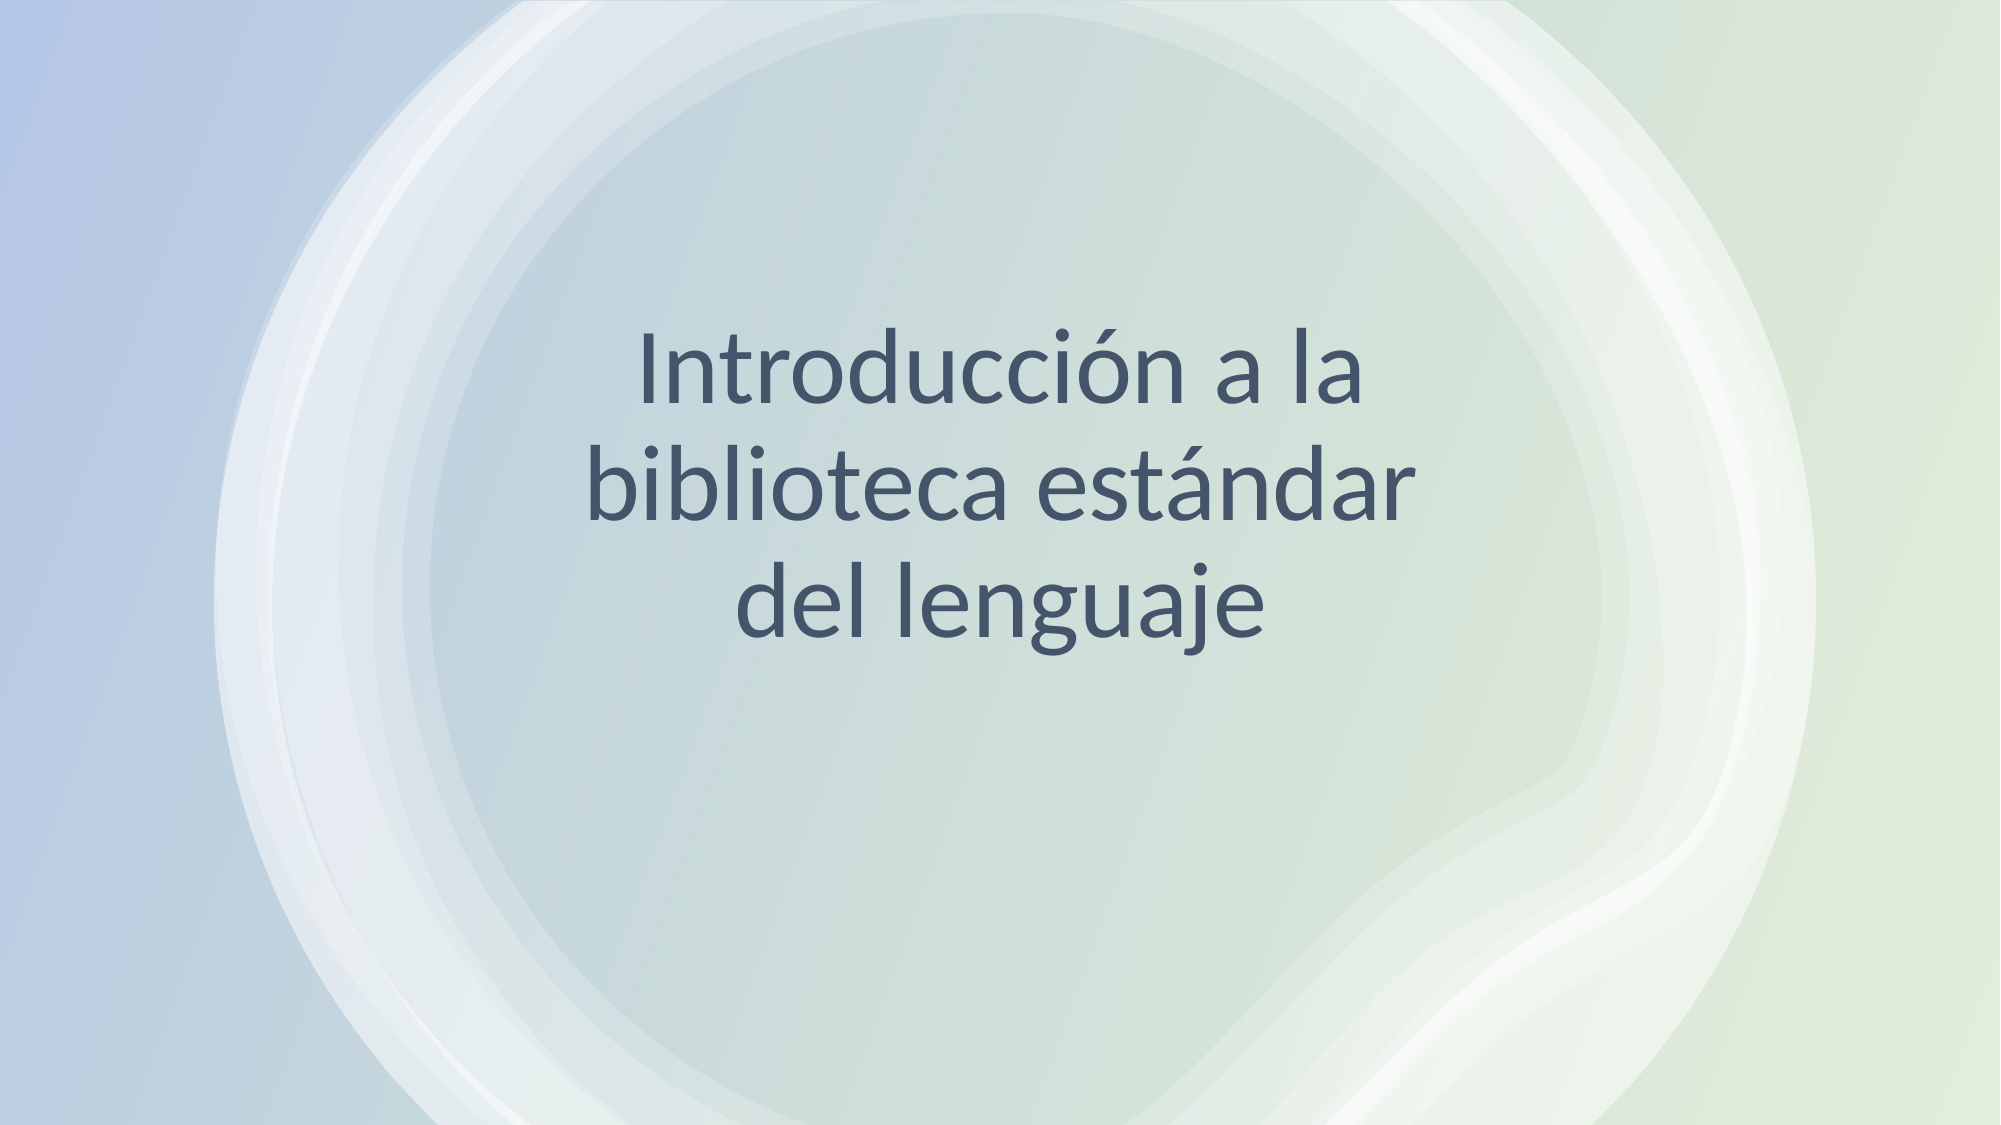

# Introducción a la biblioteca estándar del lenguaje